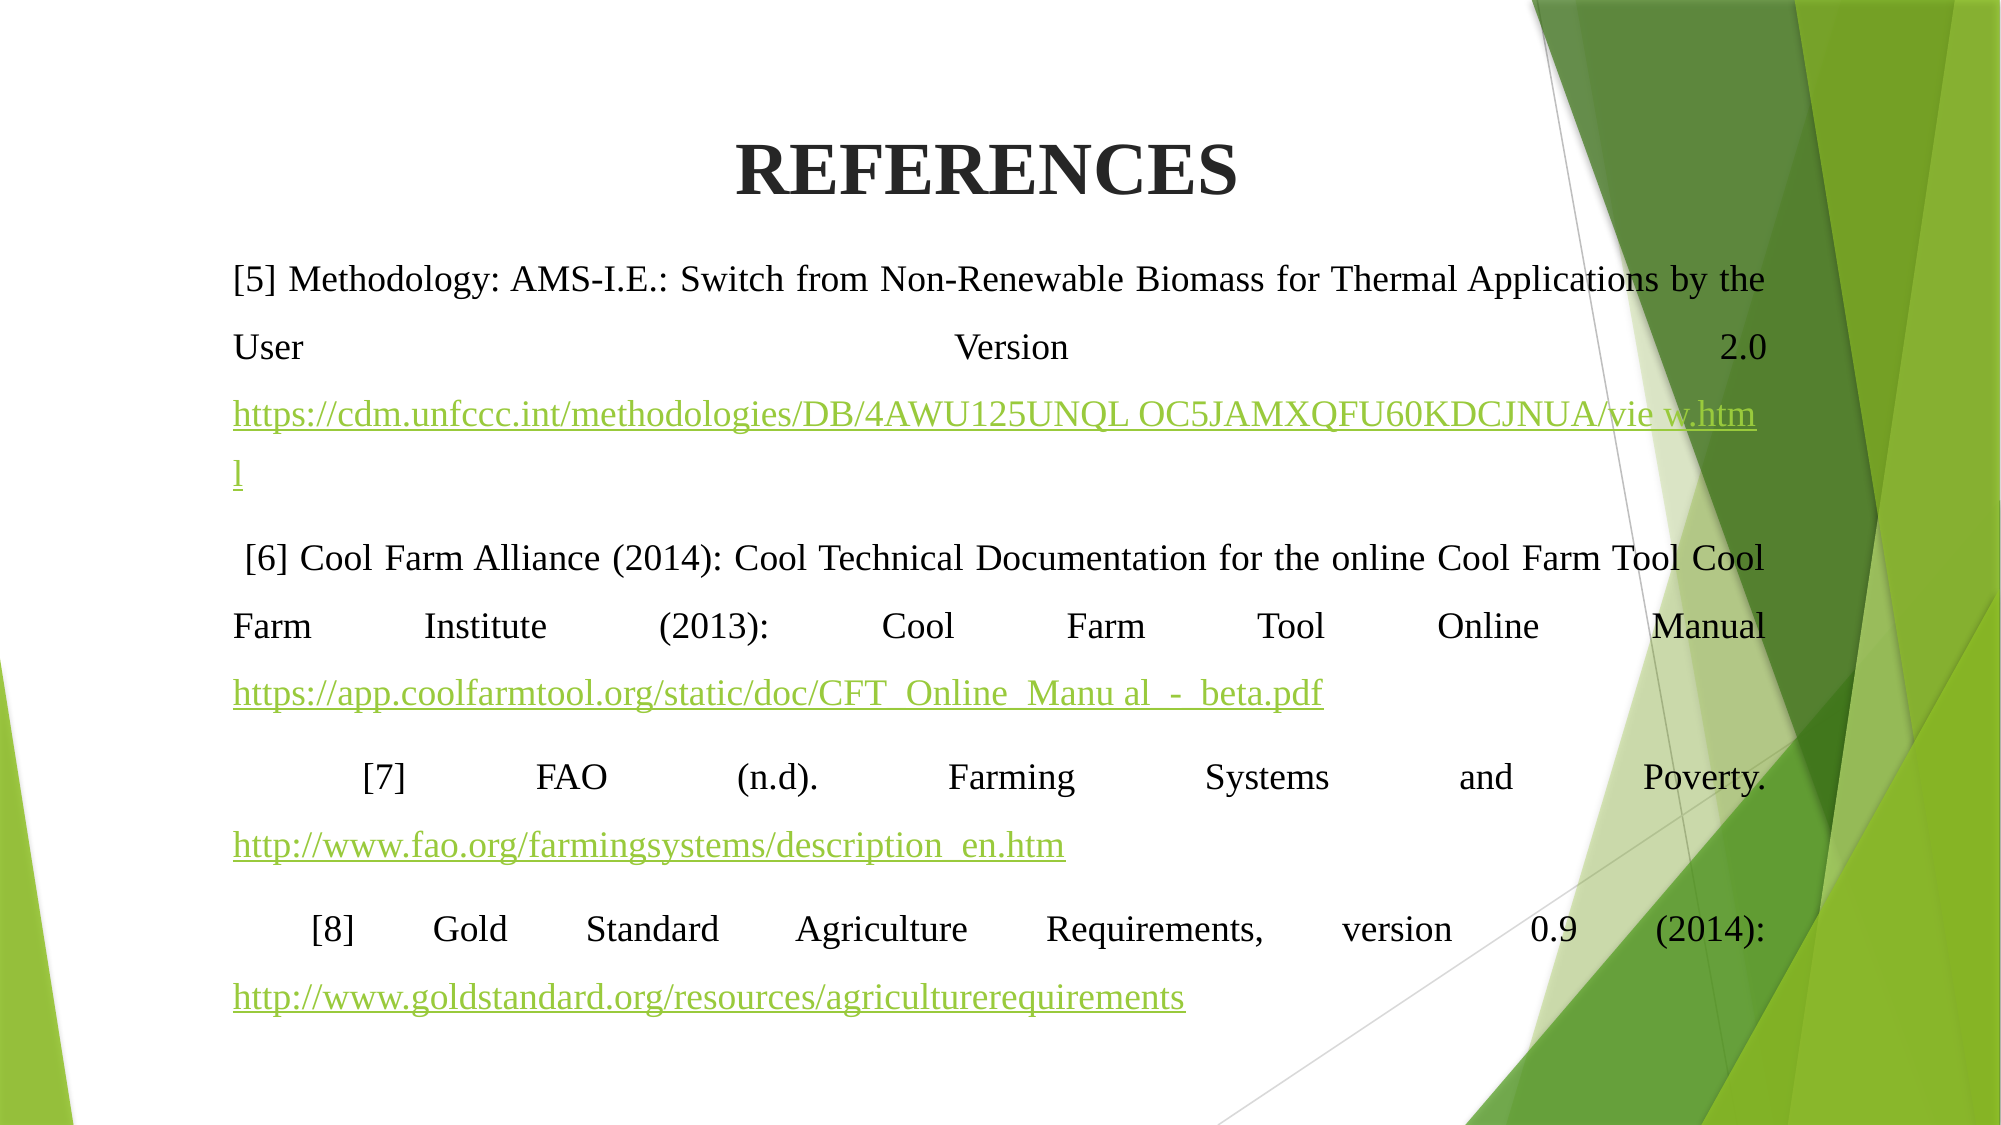

REFERENCES
[5] Methodology: AMS-I.E.: Switch from Non-Renewable Biomass for Thermal Applications by the User Version 2.0 https://cdm.unfccc.int/methodologies/DB/4AWU125UNQL OC5JAMXQFU60KDCJNUA/vie w.html
 [6] Cool Farm Alliance (2014): Cool Technical Documentation for the online Cool Farm Tool Cool Farm Institute (2013): Cool Farm Tool Online Manual https://app.coolfarmtool.org/static/doc/CFT_Online_Manu al_-_beta.pdf
 [7] FAO (n.d). Farming Systems and Poverty. http://www.fao.org/farmingsystems/description_en.htm
 [8] Gold Standard Agriculture Requirements, version 0.9 (2014): http://www.goldstandard.org/resources/agriculturerequirements